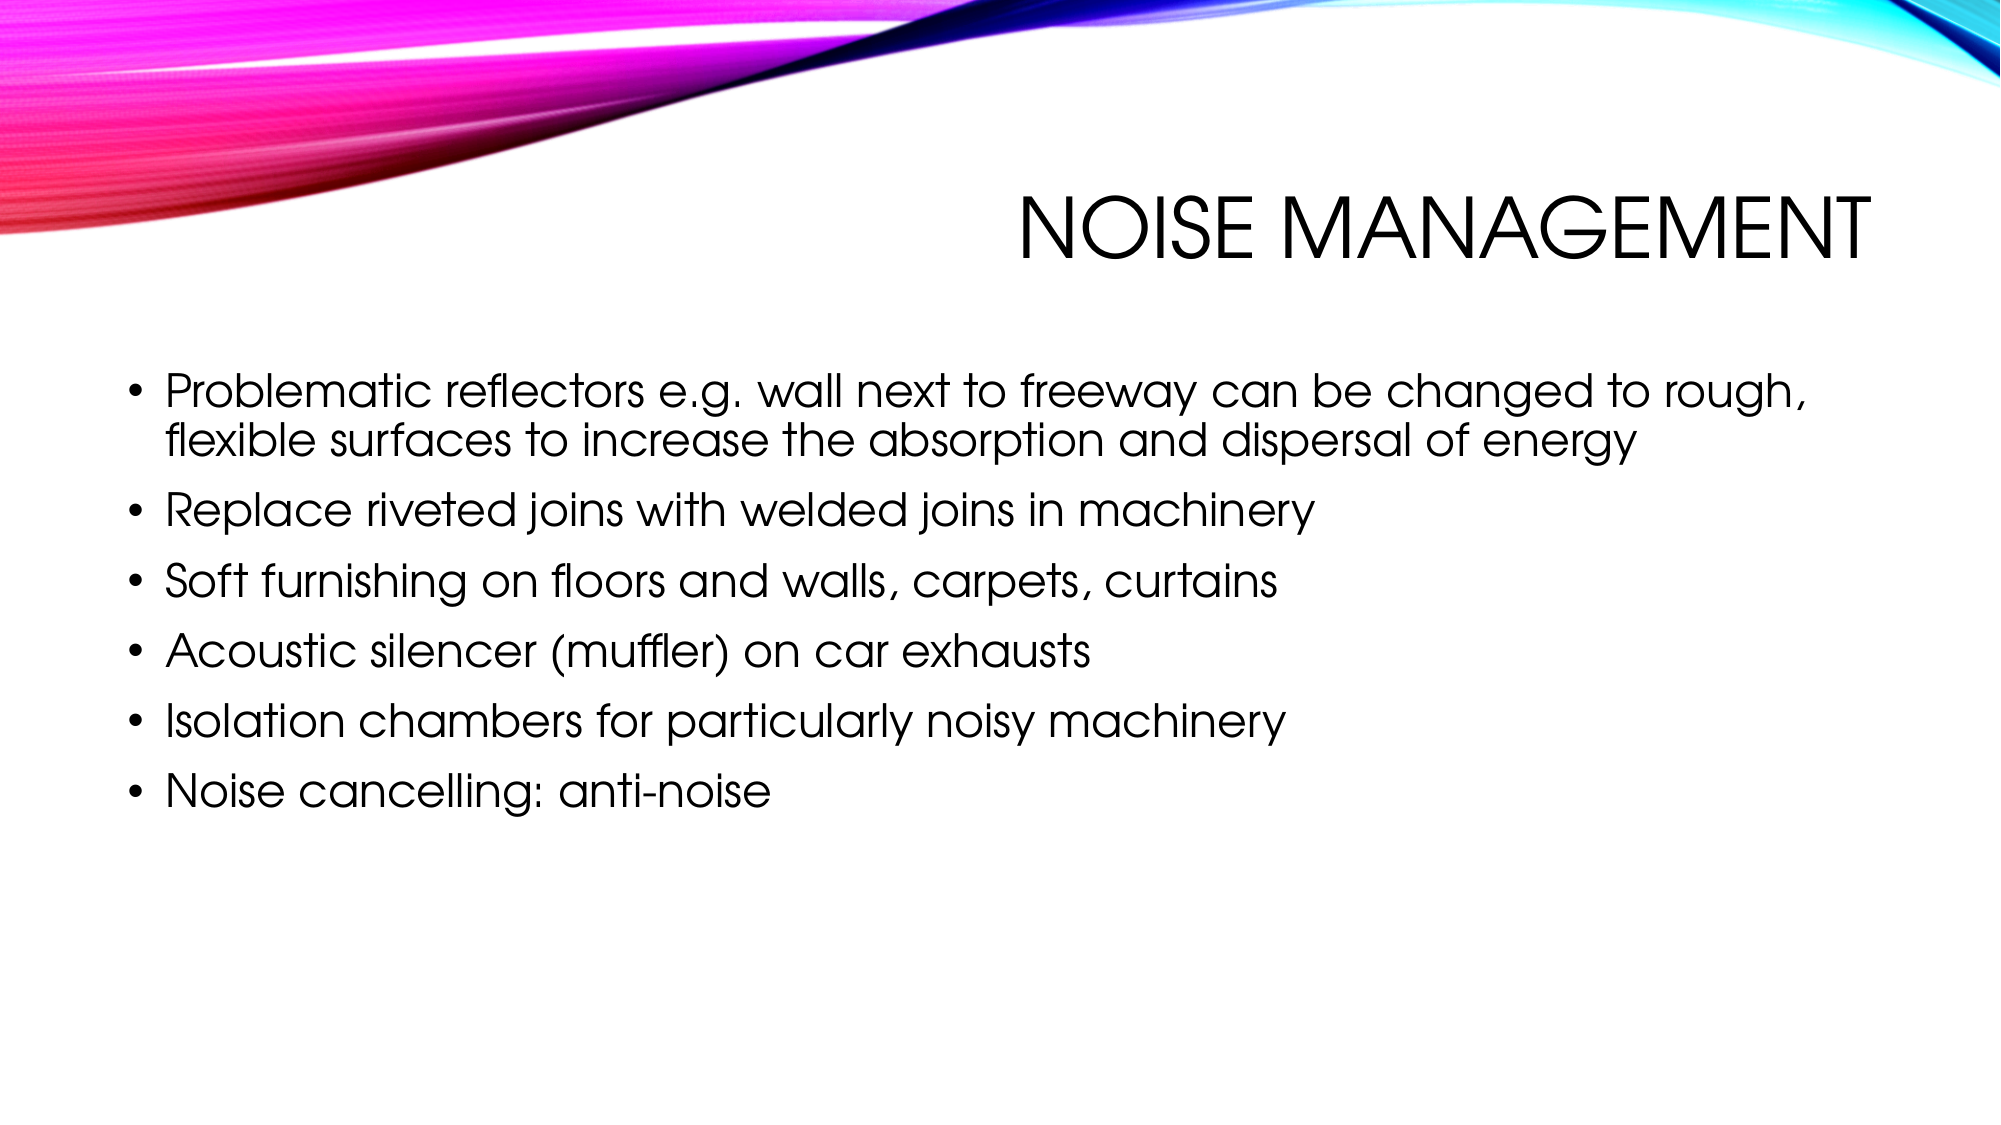

# Noise management
Problematic reflectors e.g. wall next to freeway can be changed to rough, flexible surfaces to increase the absorption and dispersal of energy
Replace riveted joins with welded joins in machinery
Soft furnishing on floors and walls, carpets, curtains
Acoustic silencer (muffler) on car exhausts
Isolation chambers for particularly noisy machinery
Noise cancelling: anti-noise